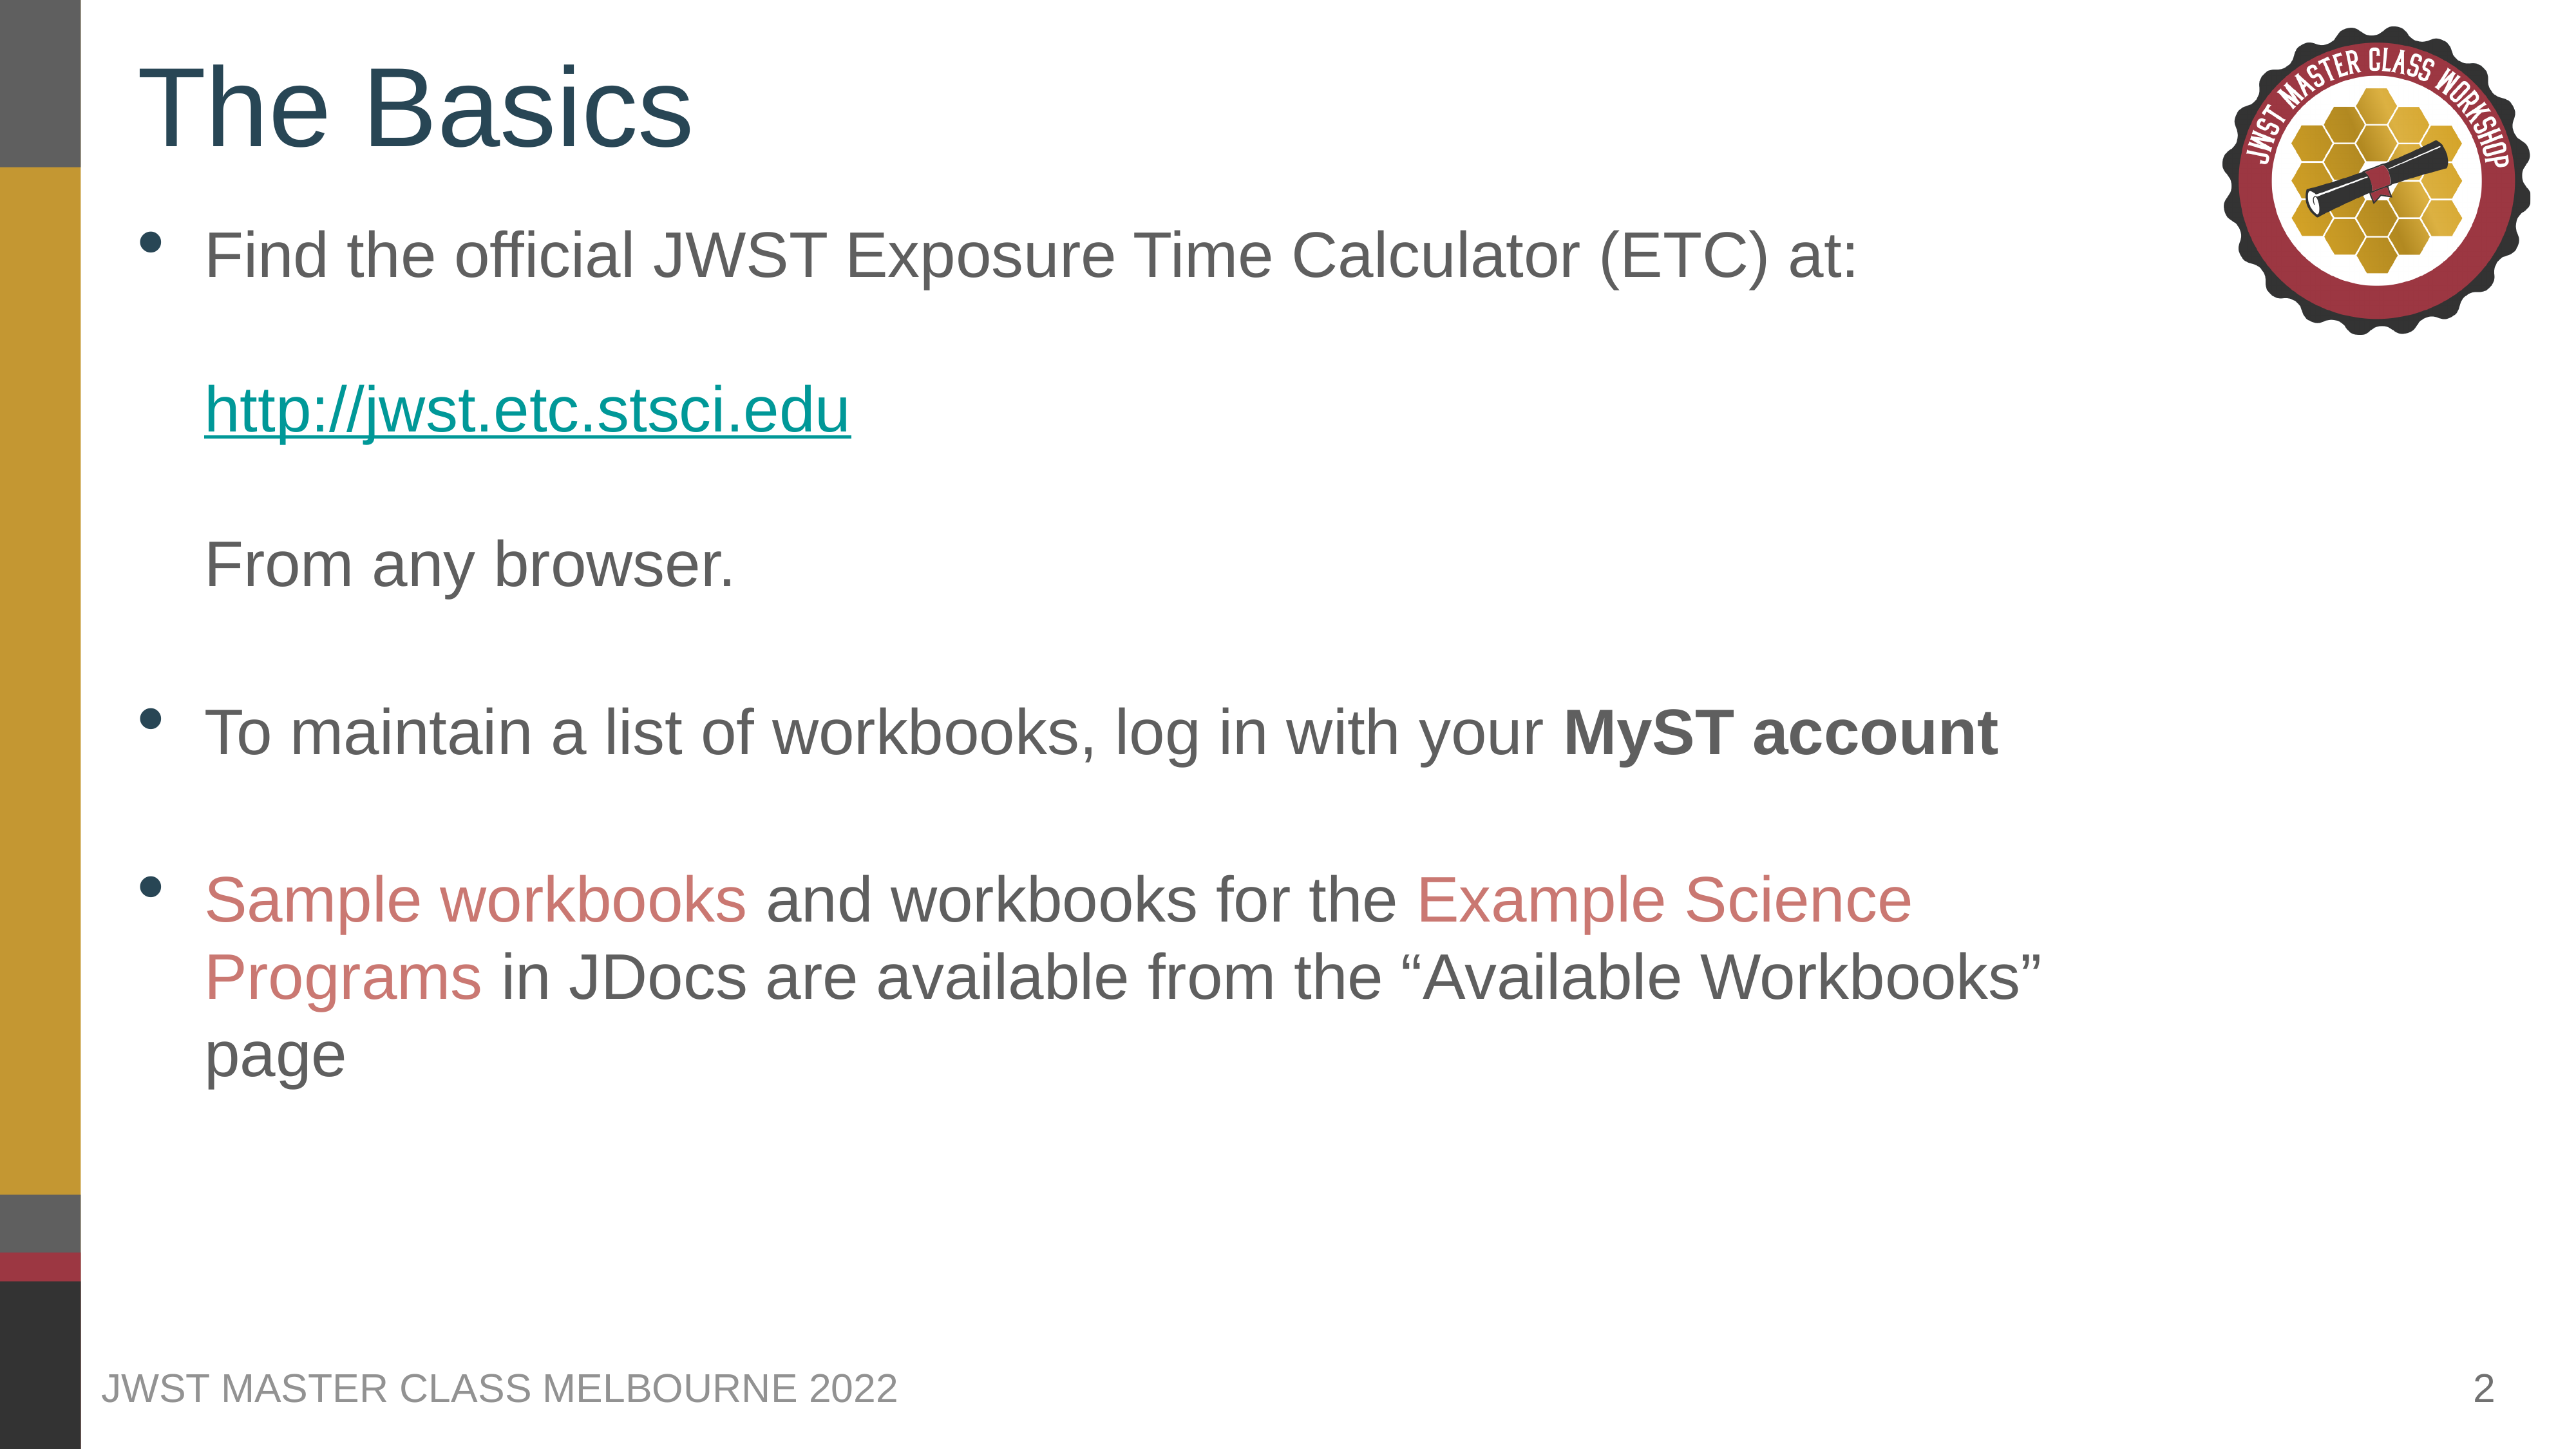

# The Basics
Find the official JWST Exposure Time Calculator (ETC) at:
http://jwst.etc.stsci.edu
From any browser.
To maintain a list of workbooks, log in with your MyST account
Sample workbooks and workbooks for the Example Science Programs in JDocs are available from the “Available Workbooks” page

2